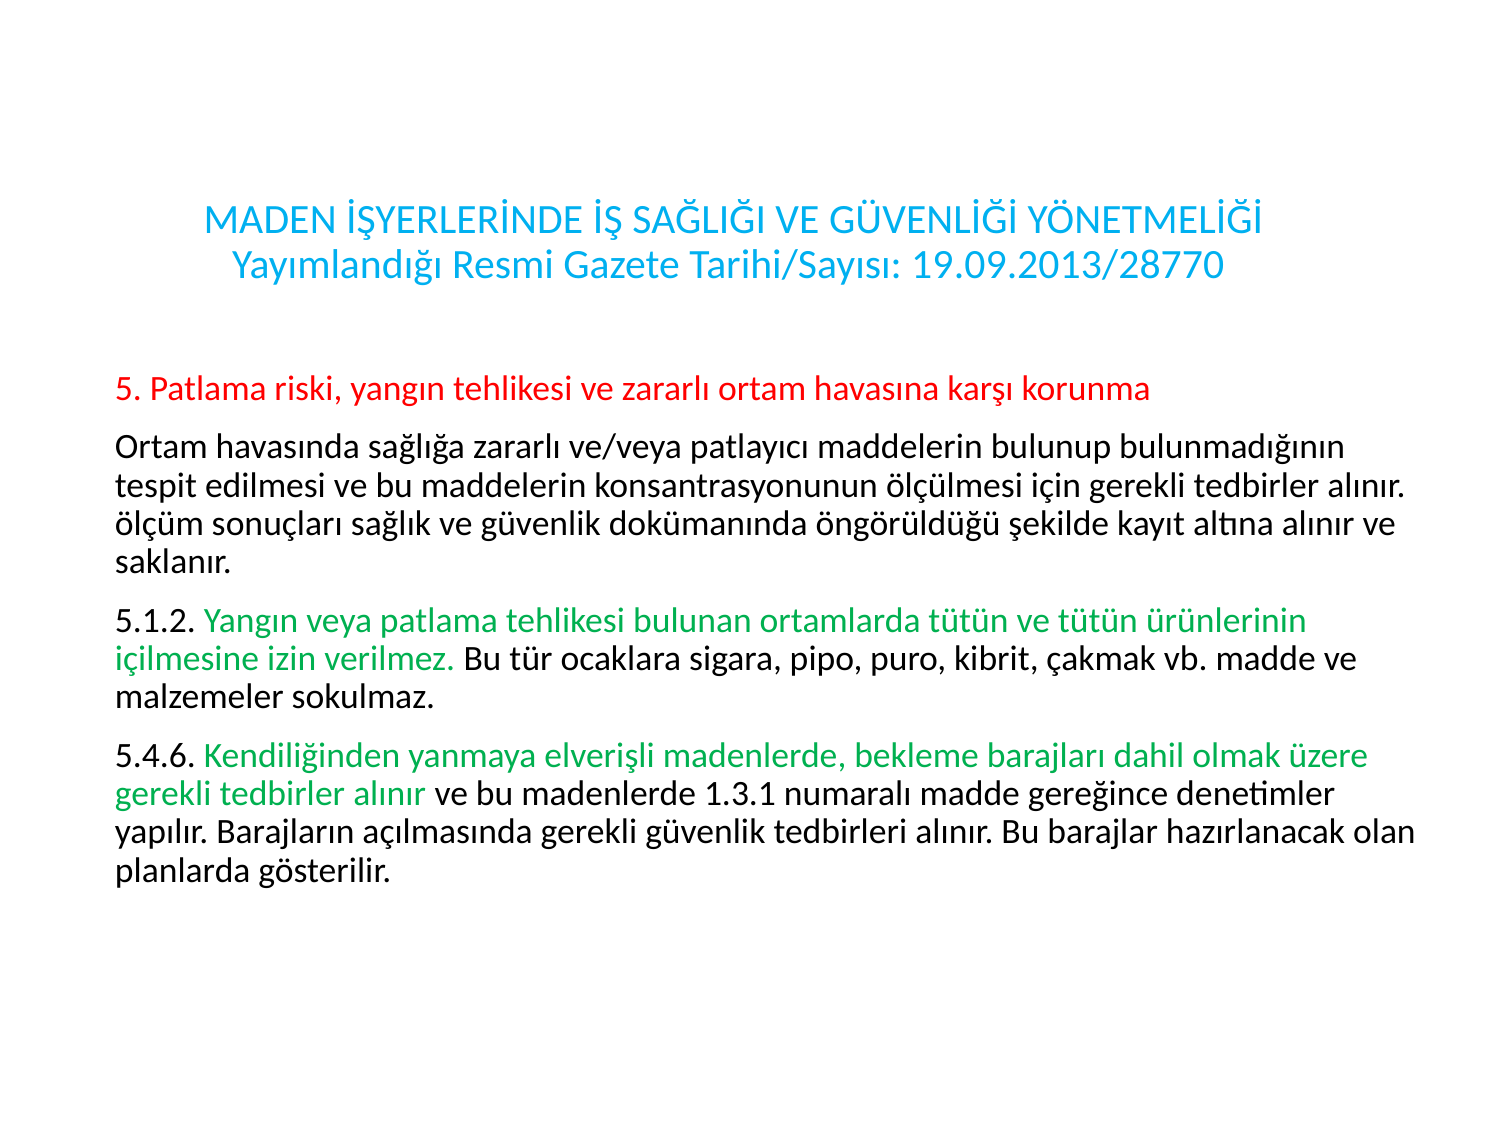

# MADEN İŞYERLERİNDE İŞ SAĞLIĞI VE GÜVENLİĞİ YÖNETMELİĞİ Yayımlandığı Resmi Gazete Tarihi/Sayısı: 19.09.2013/28770
5. Patlama riski, yangın tehlikesi ve zararlı ortam havasına karşı korunma
Ortam havasında sağlığa zararlı ve/veya patlayıcı maddelerin bulunup bulunmadığının tespit edilmesi ve bu maddelerin konsantrasyonunun ölçülmesi için gerekli tedbirler alınır. ölçüm sonuçları sağlık ve güvenlik dokümanında öngörüldüğü şekilde kayıt altına alınır ve saklanır.
5.1.2. Yangın veya patlama tehlikesi bulunan ortamlarda tütün ve tütün ürünlerinin içilmesine izin verilmez. Bu tür ocaklara sigara, pipo, puro, kibrit, çakmak vb. madde ve malzemeler sokulmaz.
5.4.6. Kendiliğinden yanmaya elverişli madenlerde, bekleme barajları dahil olmak üzere gerekli tedbirler alınır ve bu madenlerde 1.3.1 numaralı madde gereğince denetimler yapılır. Barajların açılmasında gerekli güvenlik tedbirleri alınır. Bu barajlar hazırlanacak olan planlarda gösterilir.